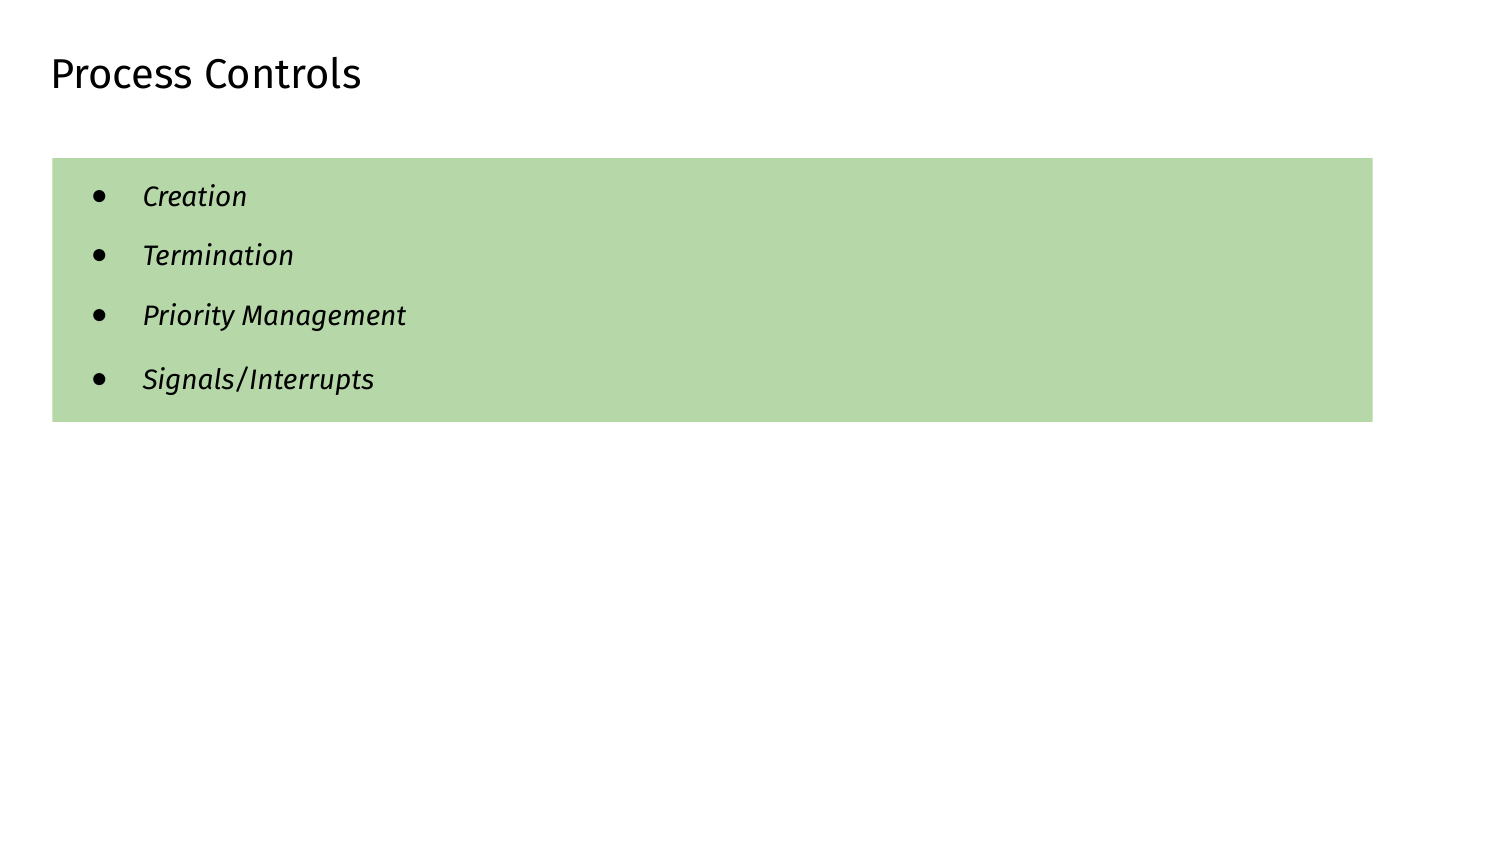

Process Controls

Creation
Termination
Priority Management
Signals/Interrupts